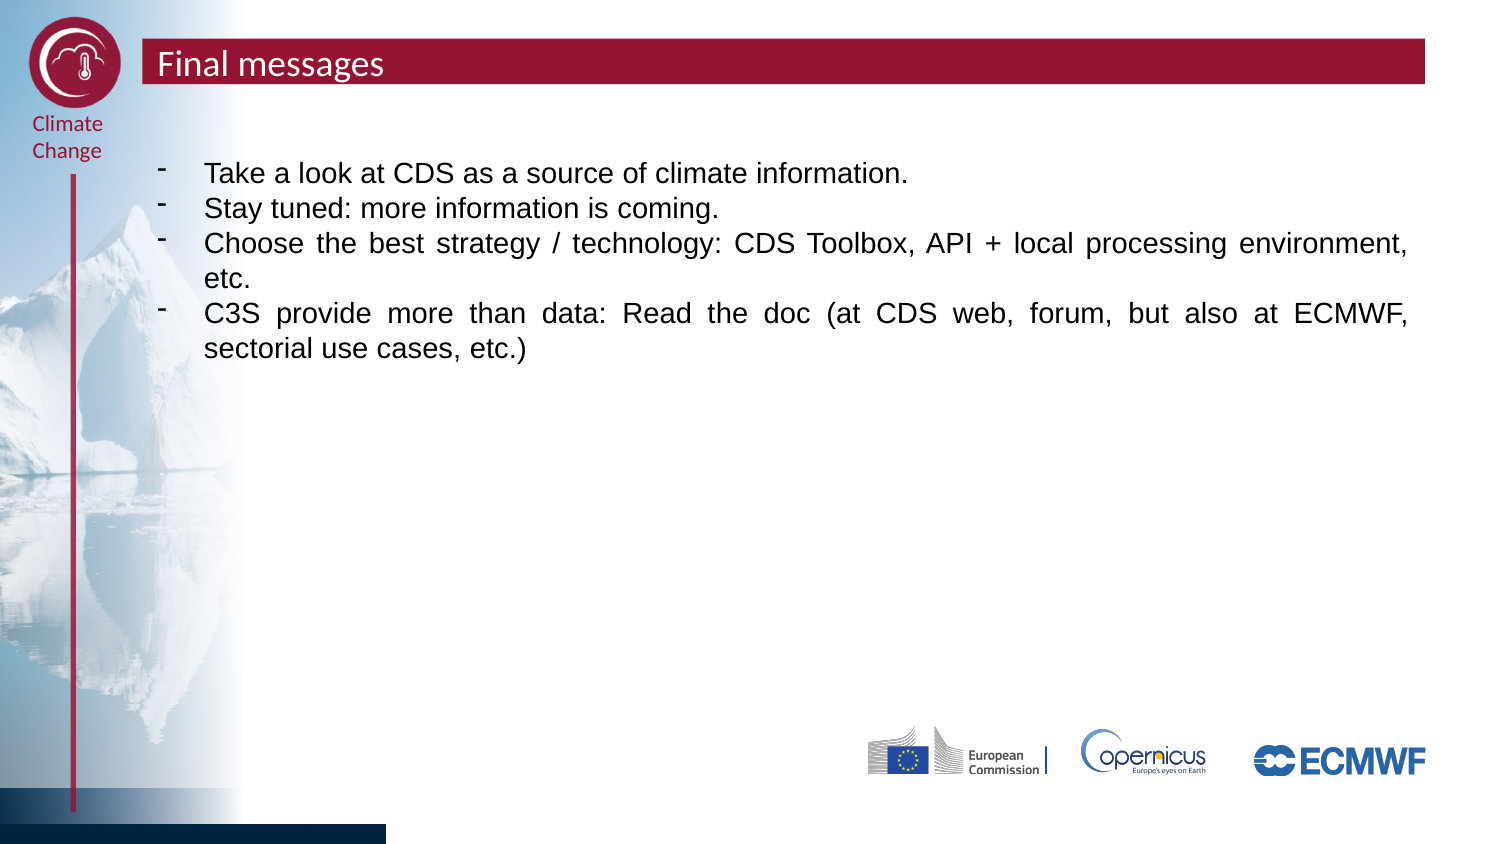

# Final messages
Take a look at CDS as a source of climate information.
Stay tuned: more information is coming.
Choose the best strategy / technology: CDS Toolbox, API + local processing environment, etc.
C3S provide more than data: Read the doc (at CDS web, forum, but also at ECMWF, sectorial use cases, etc.)